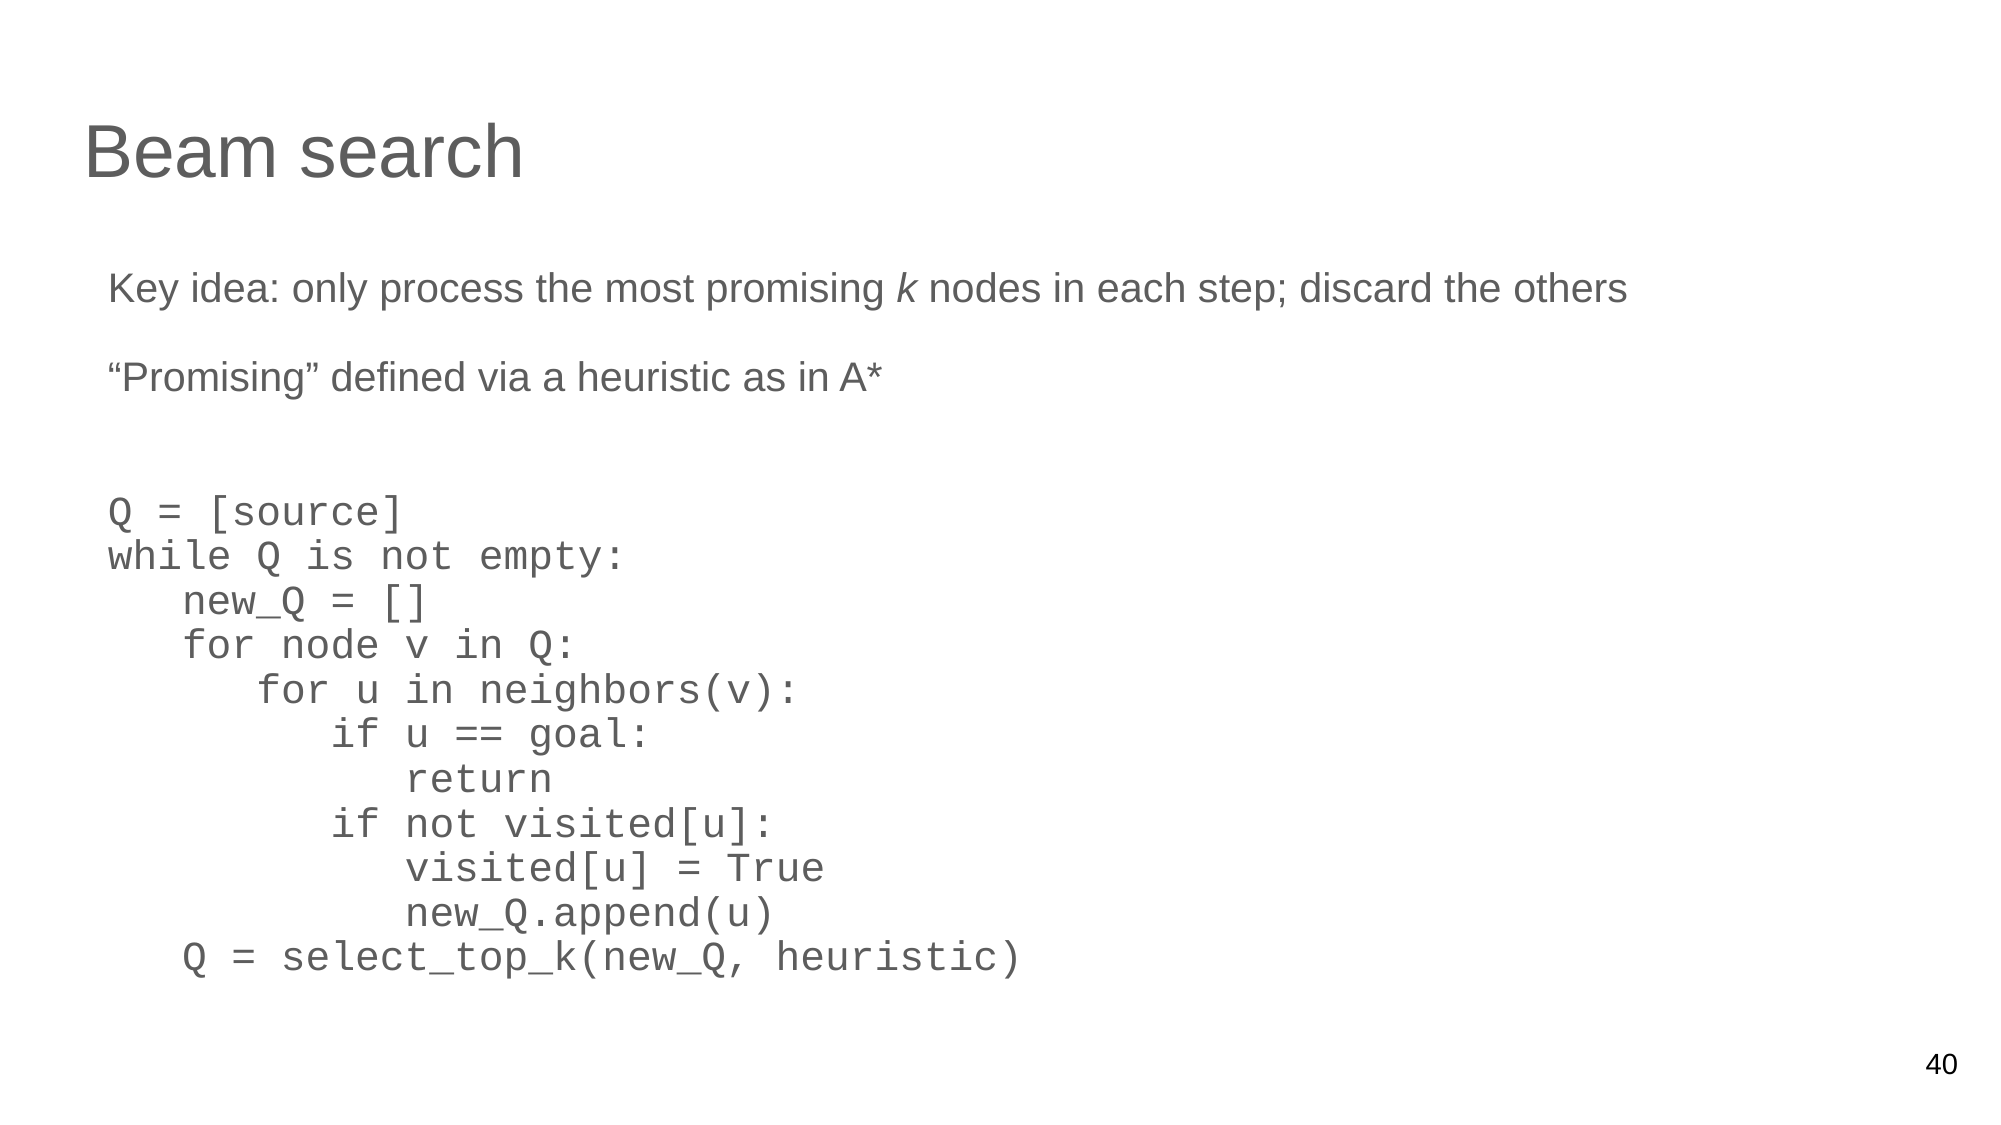

# Beam search
Key idea: only process the most promising k nodes in each step; discard the others

“Promising” defined via a heuristic as in A*

Q = [source]
while Q is not empty:
   new_Q = []
   for node v in Q:
      for u in neighbors(v):
         if u == goal:
            return
         if not visited[u]:
            visited[u] = True
            new_Q.append(u)
   Q = select_top_k(new_Q, heuristic)
40